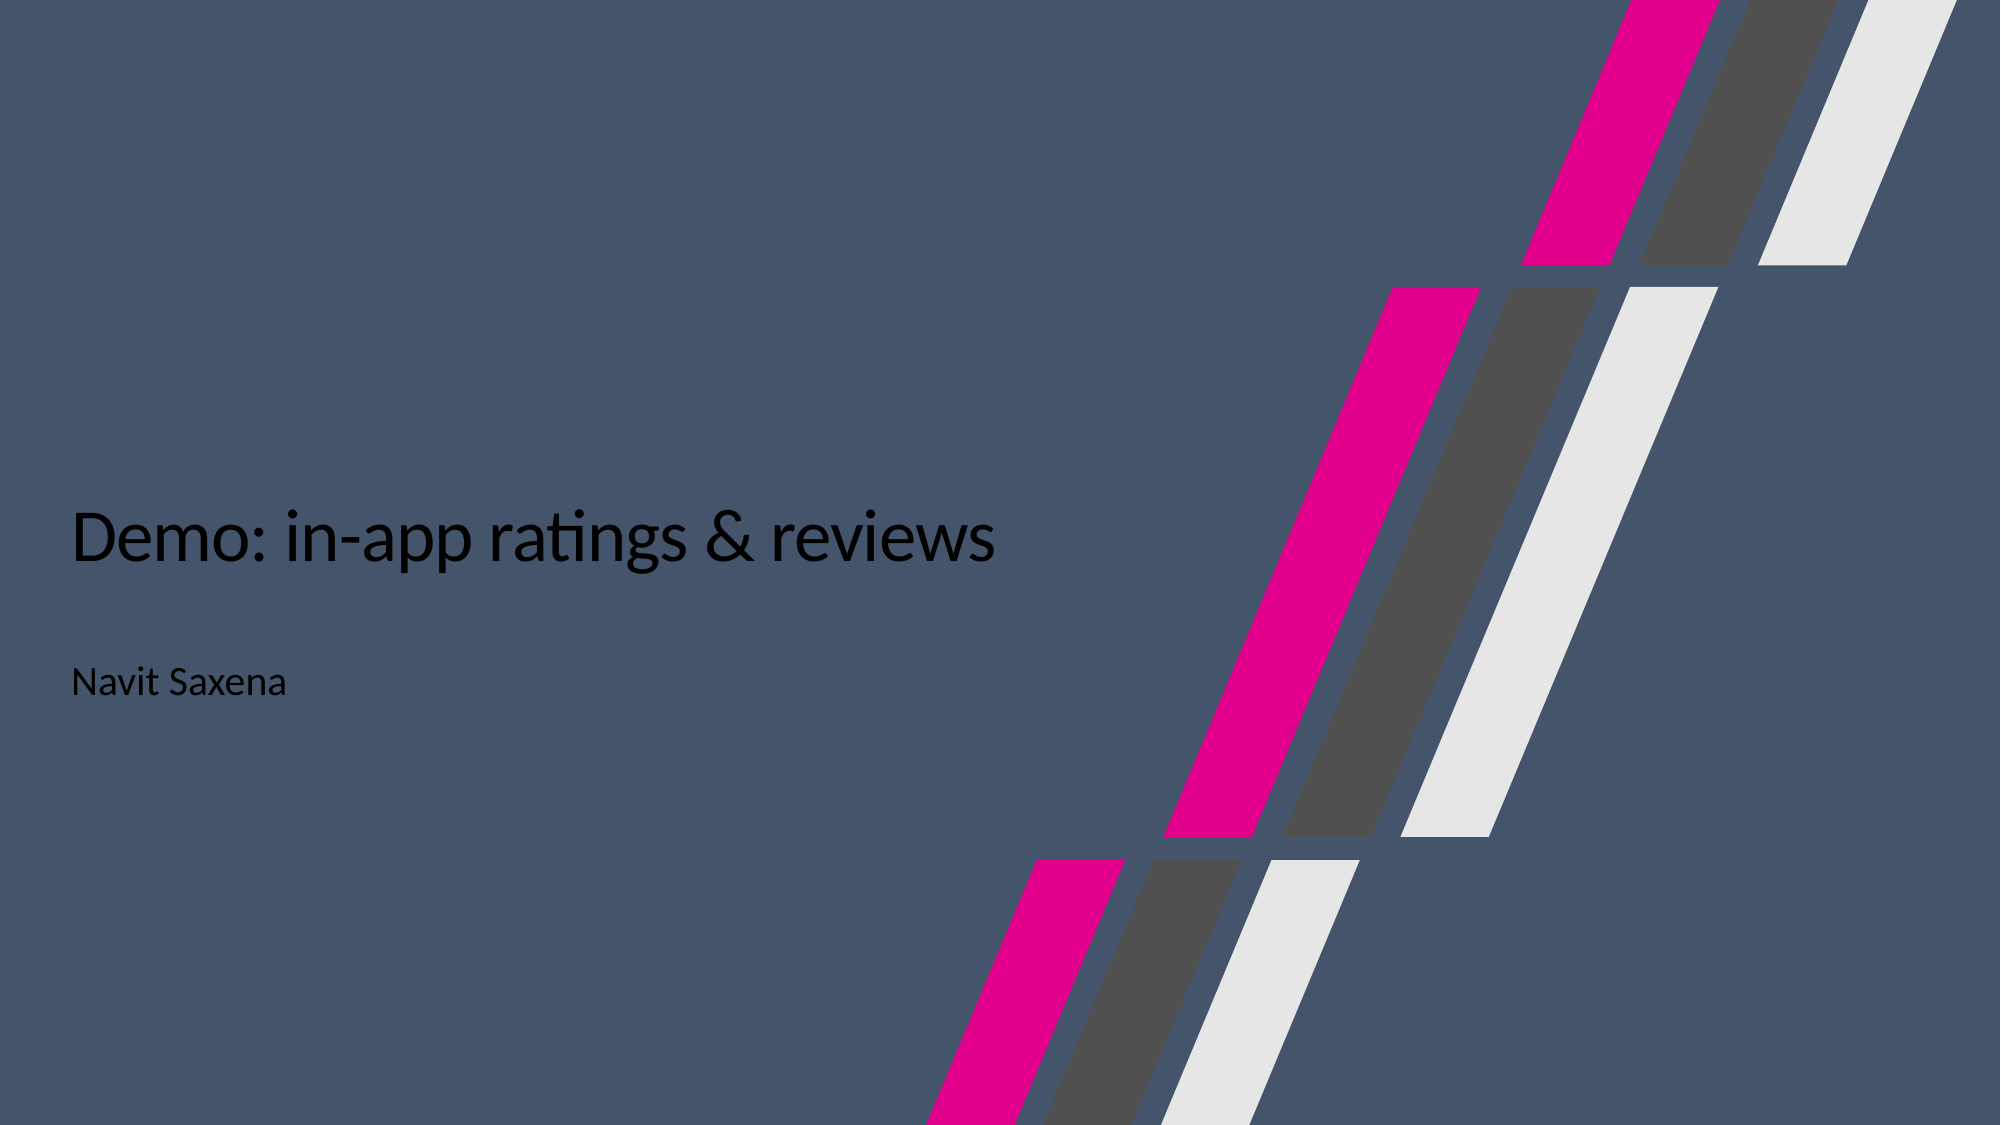

# Demo: in-app ratings & reviews
Navit Saxena